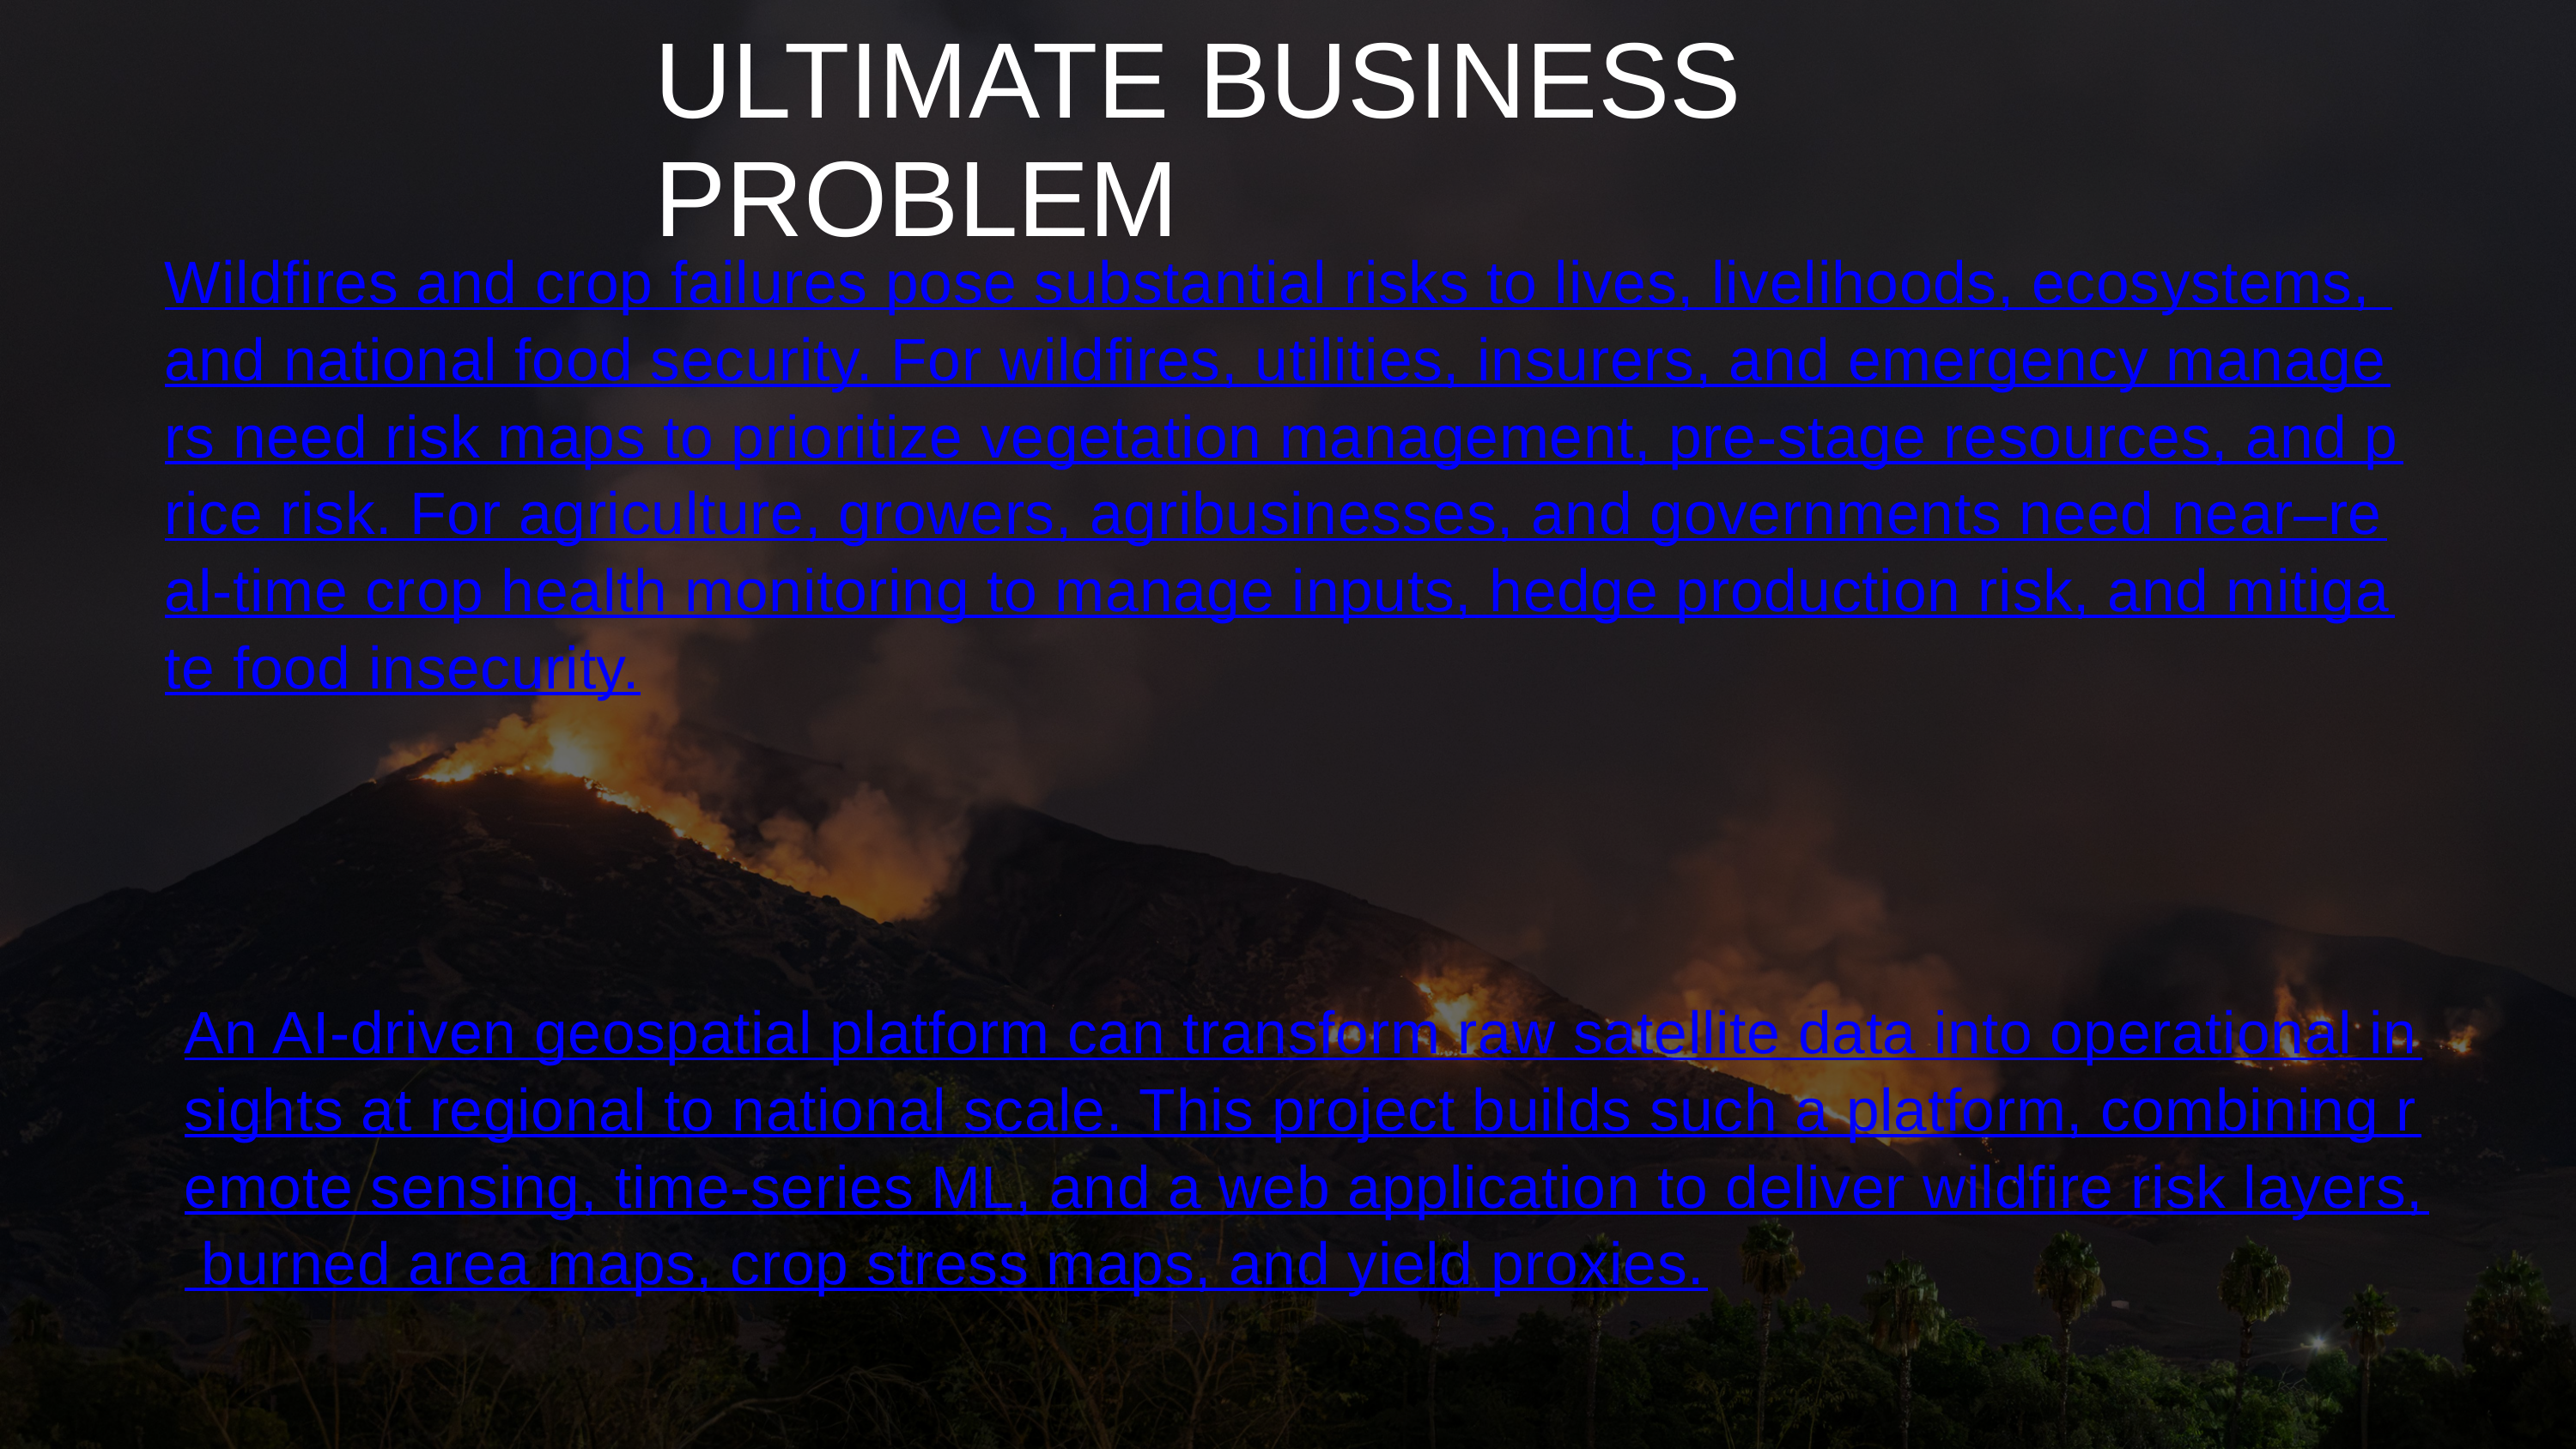

ULTIMATE BUSINESS PROBLEM
Wildfires and crop failures pose substantial risks to lives, livelihoods, ecosystems, and national food security. For wildfires, utilities, insurers, and emergency managers need risk maps to prioritize vegetation management, pre-stage resources, and price risk. For agriculture, growers, agribusinesses, and governments need near–real-time crop health monitoring to manage inputs, hedge production risk, and mitigate food insecurity.
An AI-driven geospatial platform can transform raw satellite data into operational insights at regional to national scale. This project builds such a platform, combining remote sensing, time-series ML, and a web application to deliver wildfire risk layers, burned area maps, crop stress maps, and yield proxies.